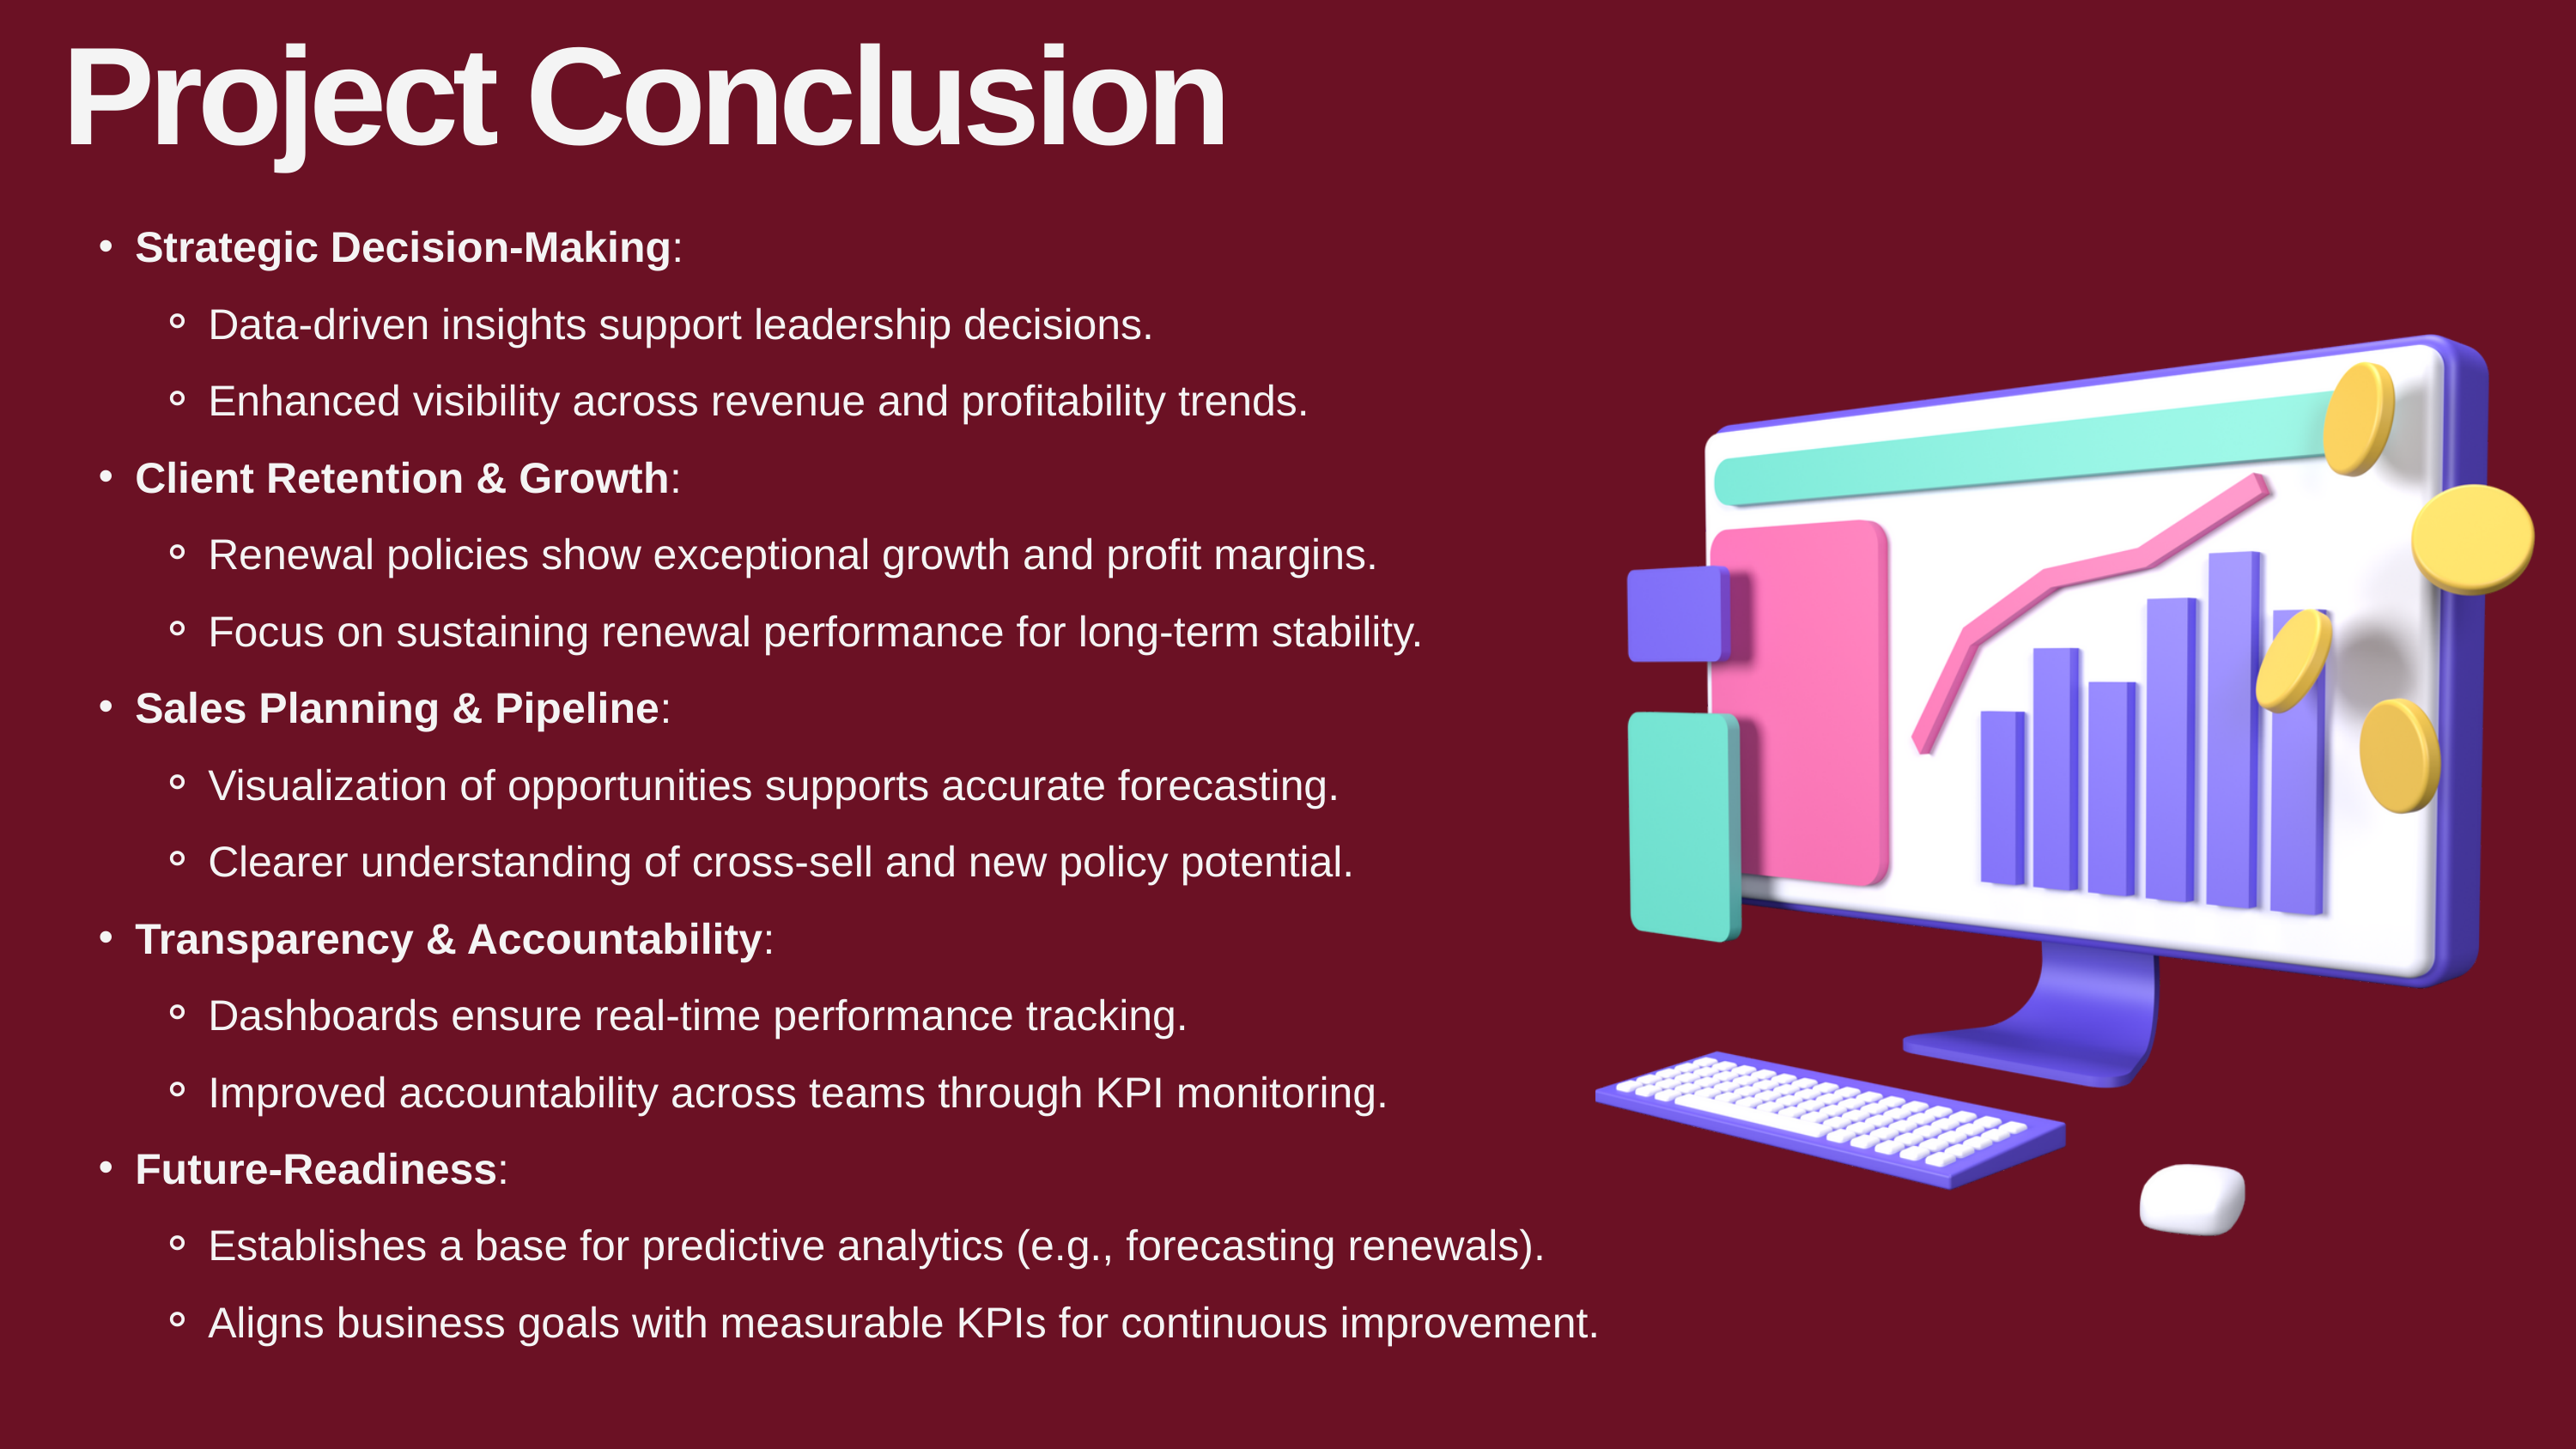

Project Conclusion
Strategic Decision-Making:
Data-driven insights support leadership decisions.
Enhanced visibility across revenue and profitability trends.
Client Retention & Growth:
Renewal policies show exceptional growth and profit margins.
Focus on sustaining renewal performance for long-term stability.
Sales Planning & Pipeline:
Visualization of opportunities supports accurate forecasting.
Clearer understanding of cross-sell and new policy potential.
Transparency & Accountability:
Dashboards ensure real-time performance tracking.
Improved accountability across teams through KPI monitoring.
Future-Readiness:
Establishes a base for predictive analytics (e.g., forecasting renewals).
Aligns business goals with measurable KPIs for continuous improvement.